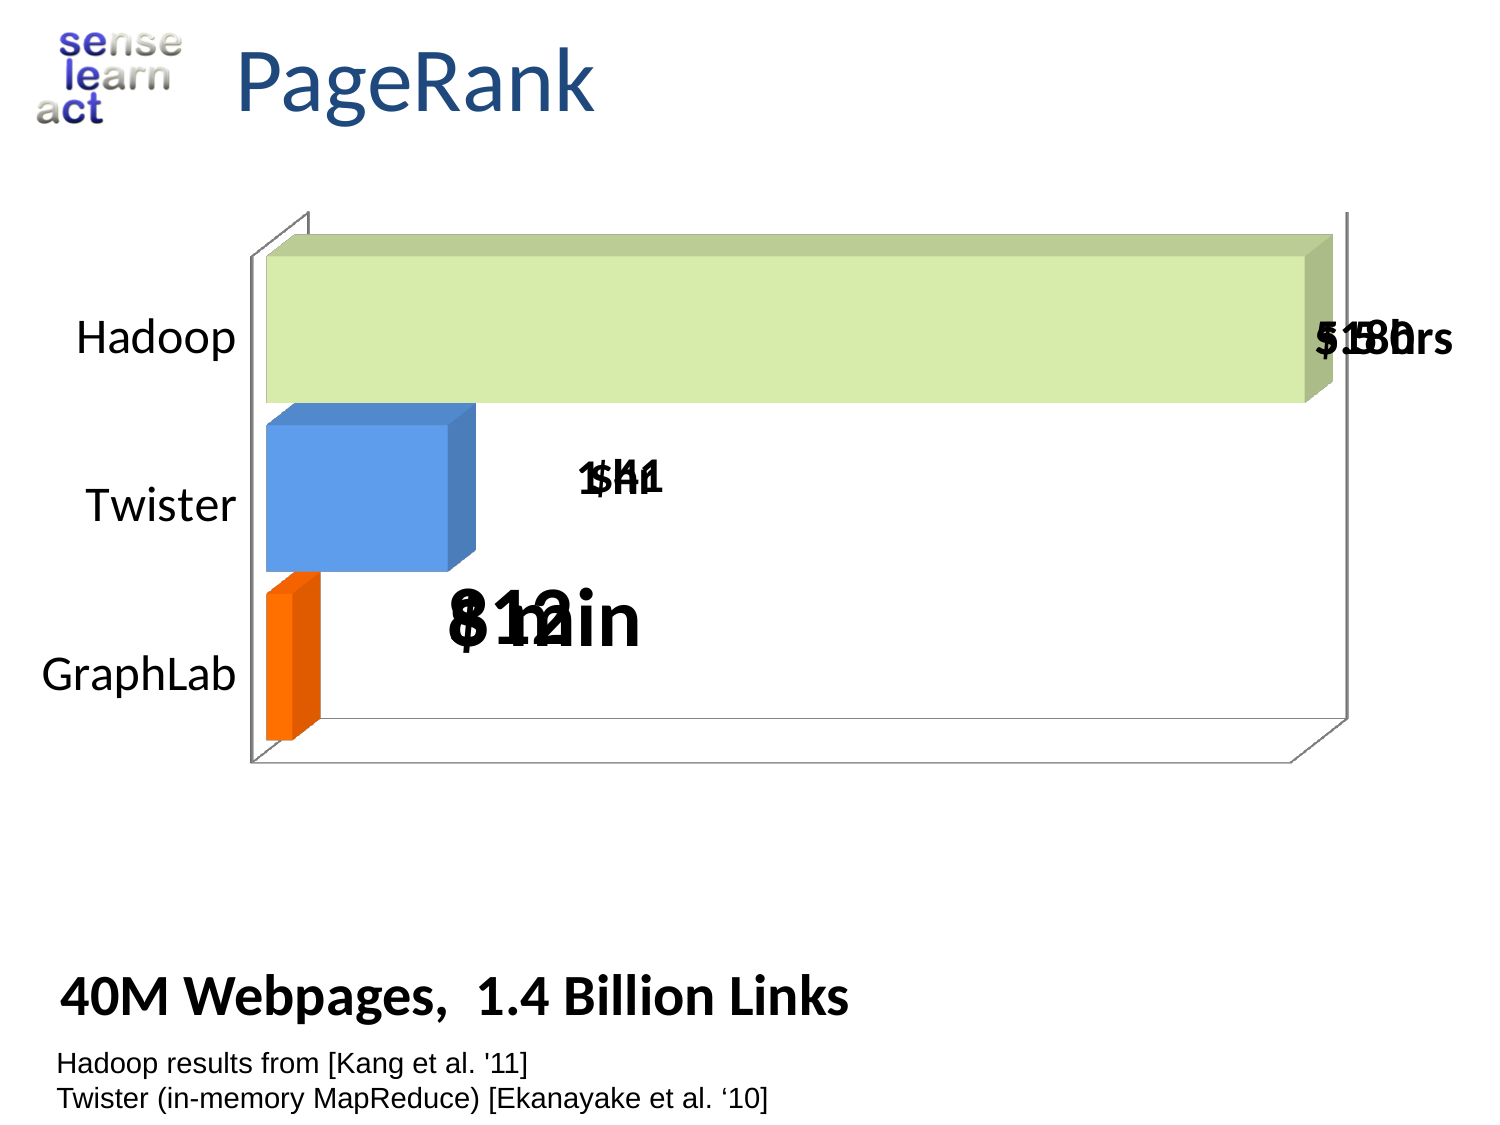

# PageRank

[unsupported chart]

5.5 hrs
$180
$41
1 hr
$12
8 min
40M Webpages,  1.4 Billion Links
Hadoop results from [Kang et al. '11]
Twister (in-memory MapReduce) [Ekanayake et al. ‘10]